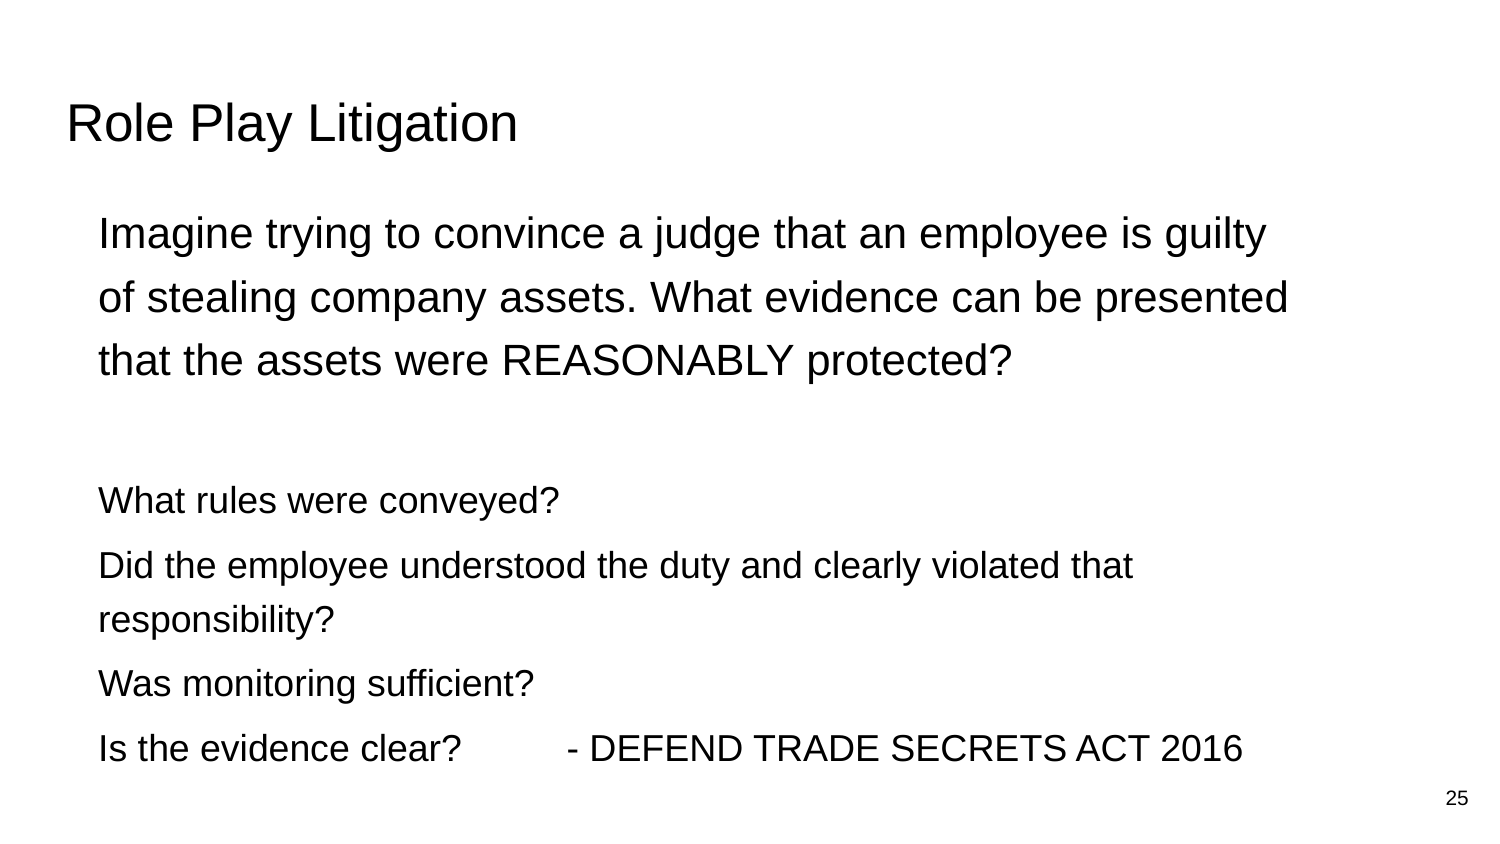

# Role Play Litigation
Imagine trying to convince a judge that an employee is guilty of stealing company assets. What evidence can be presented that the assets were REASONABLY protected?

What rules were conveyed?
Did the employee understood the duty and clearly violated that responsibility?
Was monitoring sufficient?
Is the evidence clear?          - DEFEND TRADE SECRETS ACT 2016
25